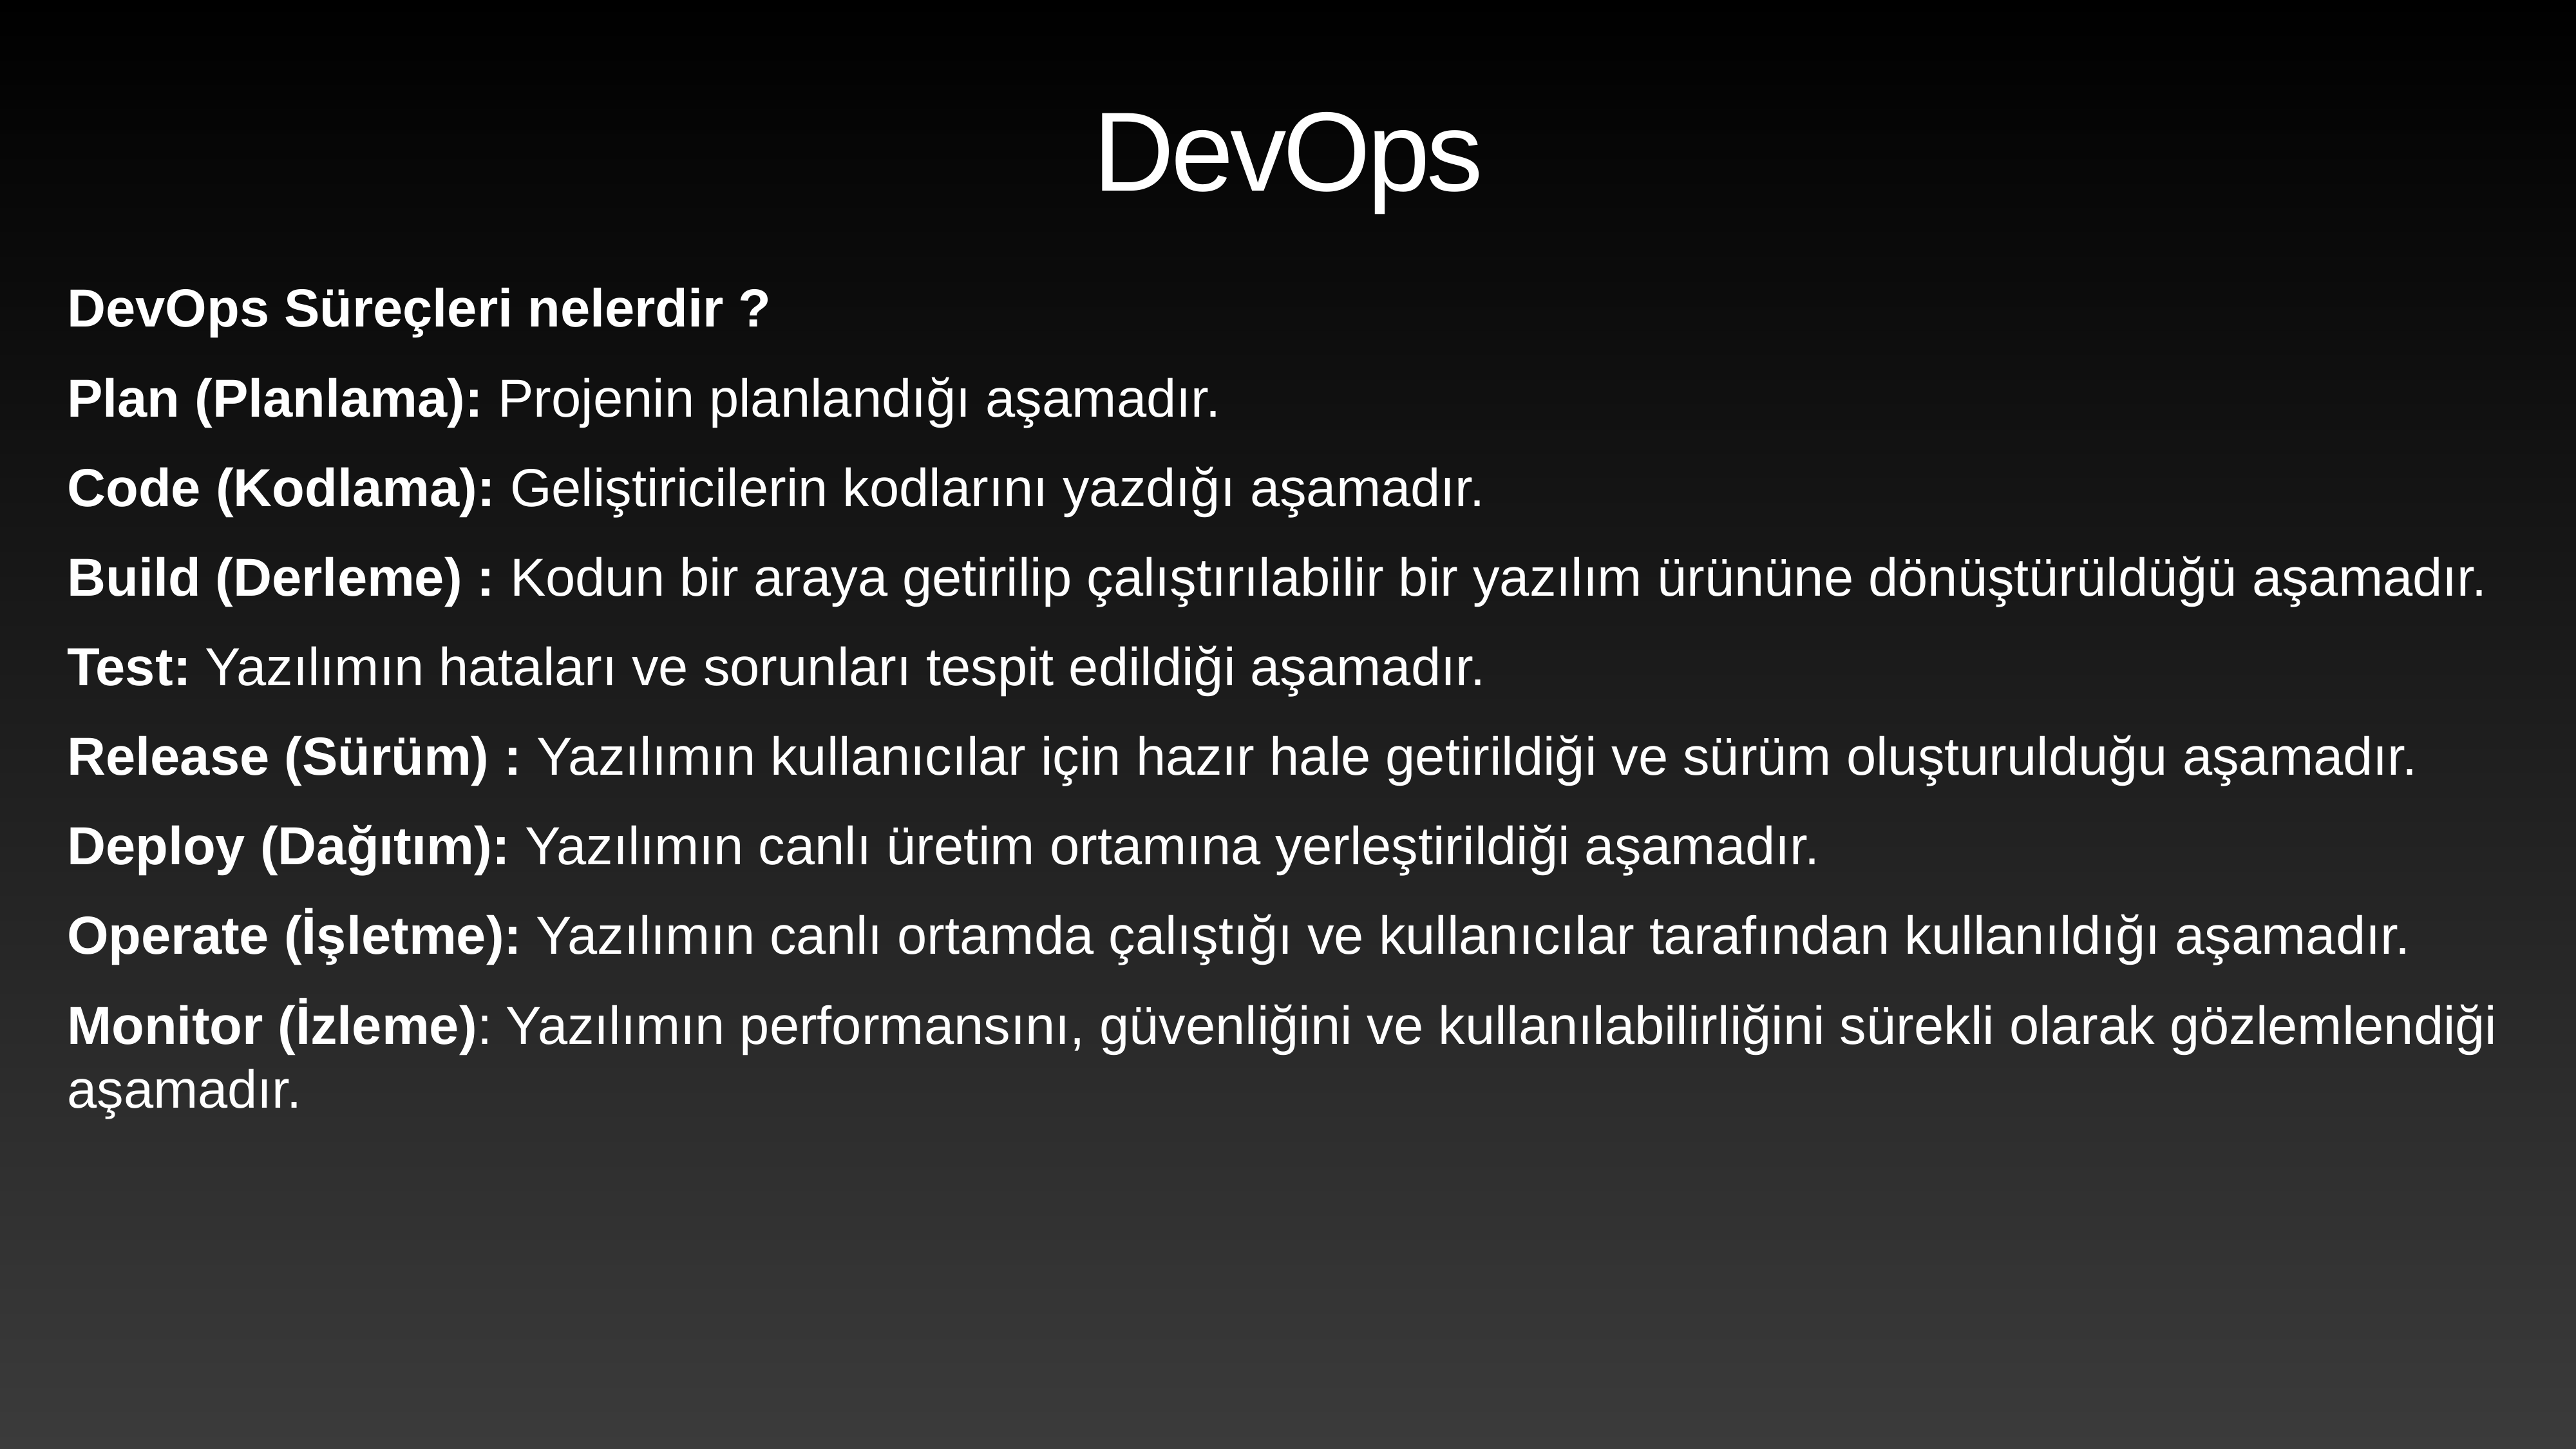

# DevOps
DevOps Süreçleri nelerdir ?
Plan (Planlama): Projenin planlandığı aşamadır.
Code (Kodlama): Geliştiricilerin kodlarını yazdığı aşamadır.
Build (Derleme) : Kodun bir araya getirilip çalıştırılabilir bir yazılım ürününe dönüştürüldüğü aşamadır.
Test: Yazılımın hataları ve sorunları tespit edildiği aşamadır.
Release (Sürüm) : Yazılımın kullanıcılar için hazır hale getirildiği ve sürüm oluşturulduğu aşamadır.
Deploy (Dağıtım): Yazılımın canlı üretim ortamına yerleştirildiği aşamadır.
Operate (İşletme): Yazılımın canlı ortamda çalıştığı ve kullanıcılar tarafından kullanıldığı aşamadır.
Monitor (İzleme): Yazılımın performansını, güvenliğini ve kullanılabilirliğini sürekli olarak gözlemlendiği aşamadır.